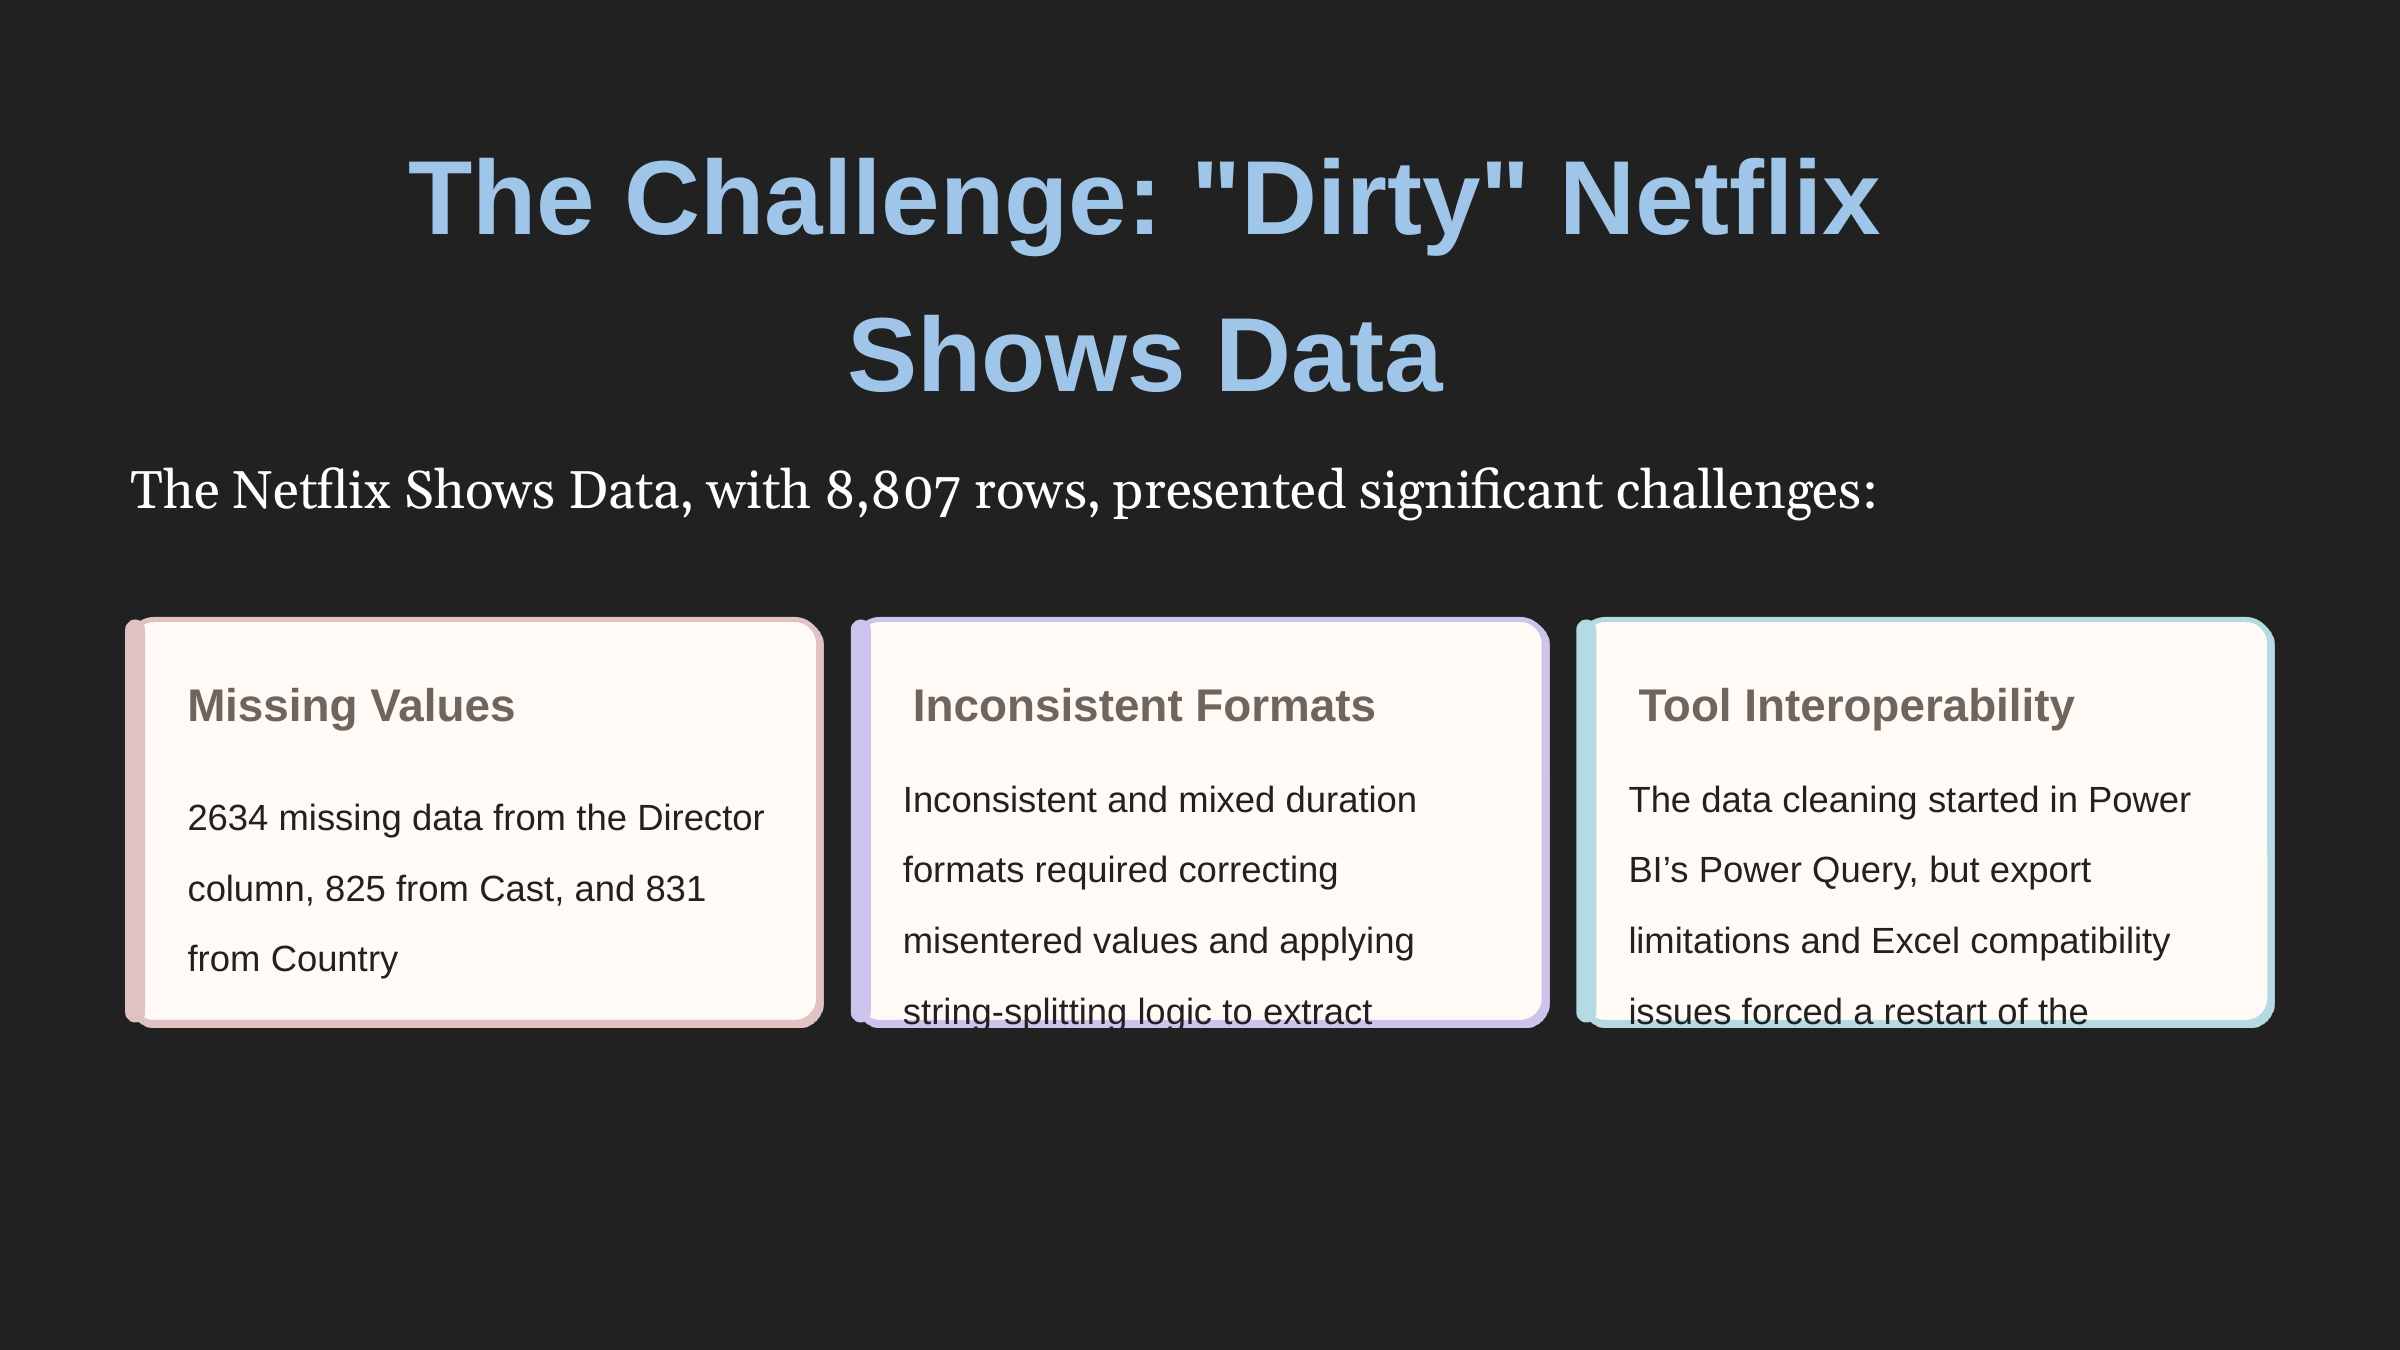

The Challenge: "Dirty" Netflix Shows Data
The Netflix Shows Data, with 8,807 rows, presented significant challenges:

Missing Values
Inconsistent Formats
Tool Interoperability
Inconsistent and mixed duration formats required correcting misentered values and applying string-splitting logic to extract numeric data before calculations could be performed.
The data cleaning started in Power BI’s Power Query, but export limitations and Excel compatibility issues forced a restart of the process in Excel’s Power Query, including manual installation of the add-in.
2634 missing data from the Director column, 825 from Cast, and 831 from Country